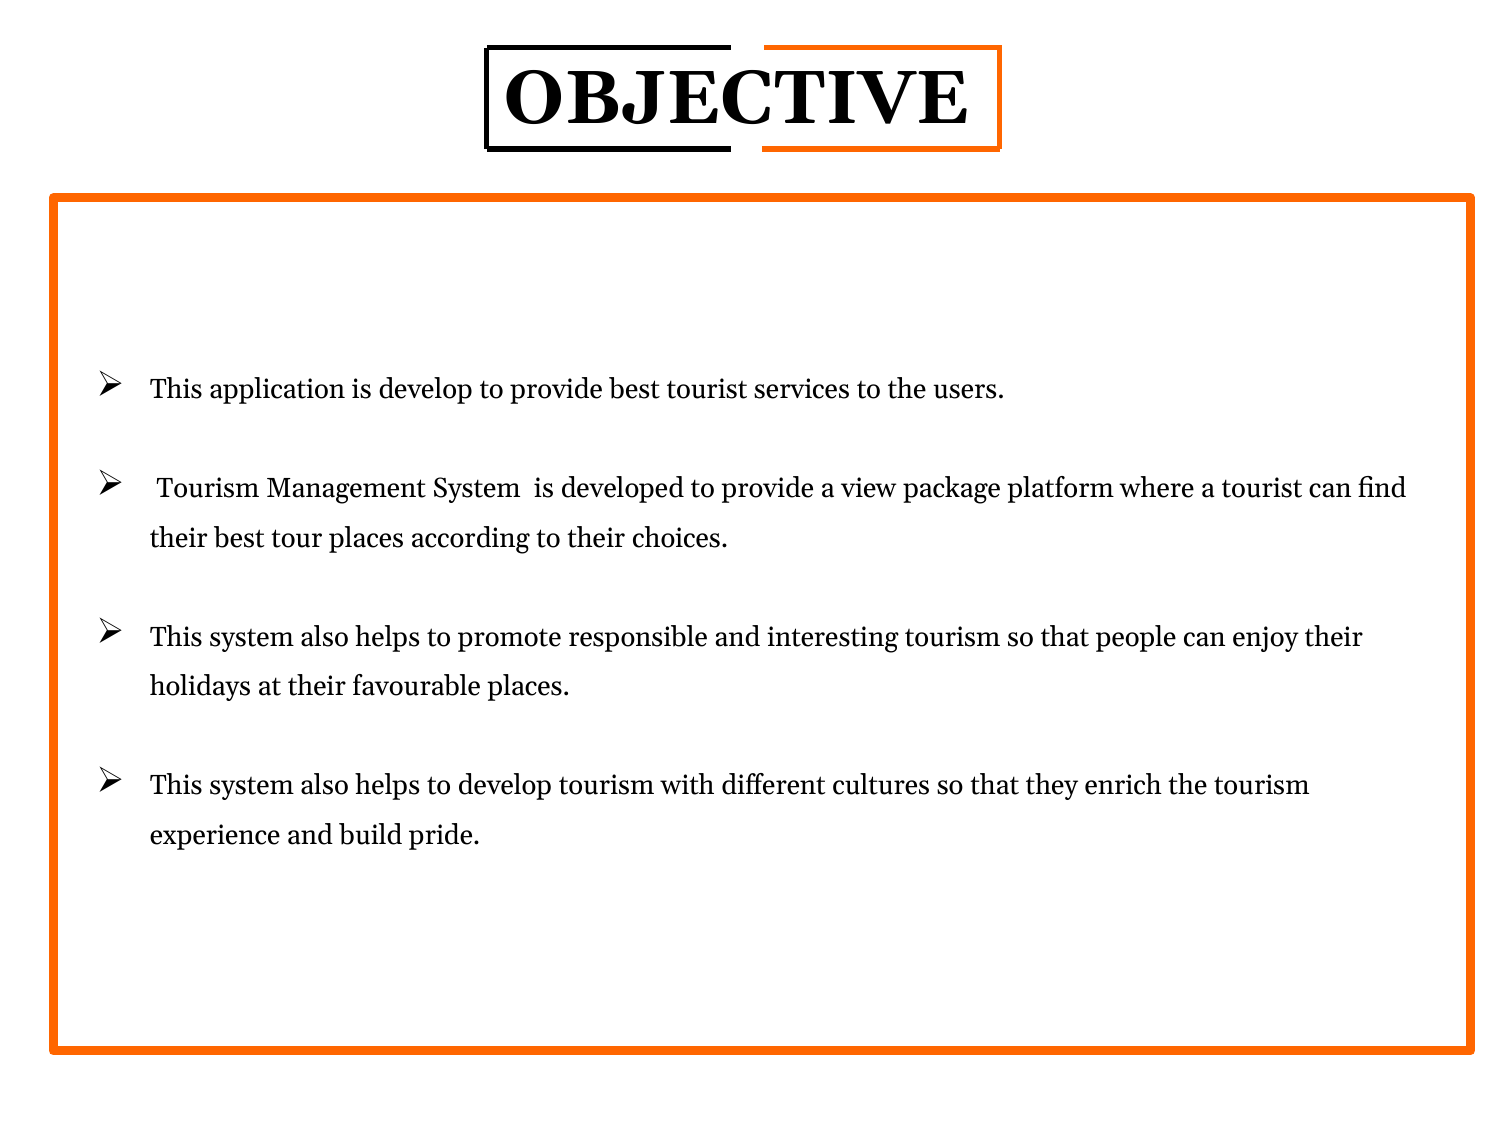

OBJECTIVE

This application is develop to provide best tourist services to the users.

 Tourism Management System  is developed to provide a view package platform where a tourist can find their best tour places according to their choices.

This system also helps to promote responsible and interesting tourism so that people can enjoy their holidays at their favourable places.

This system also helps to develop tourism with different cultures so that they enrich the tourism experience and build pride.